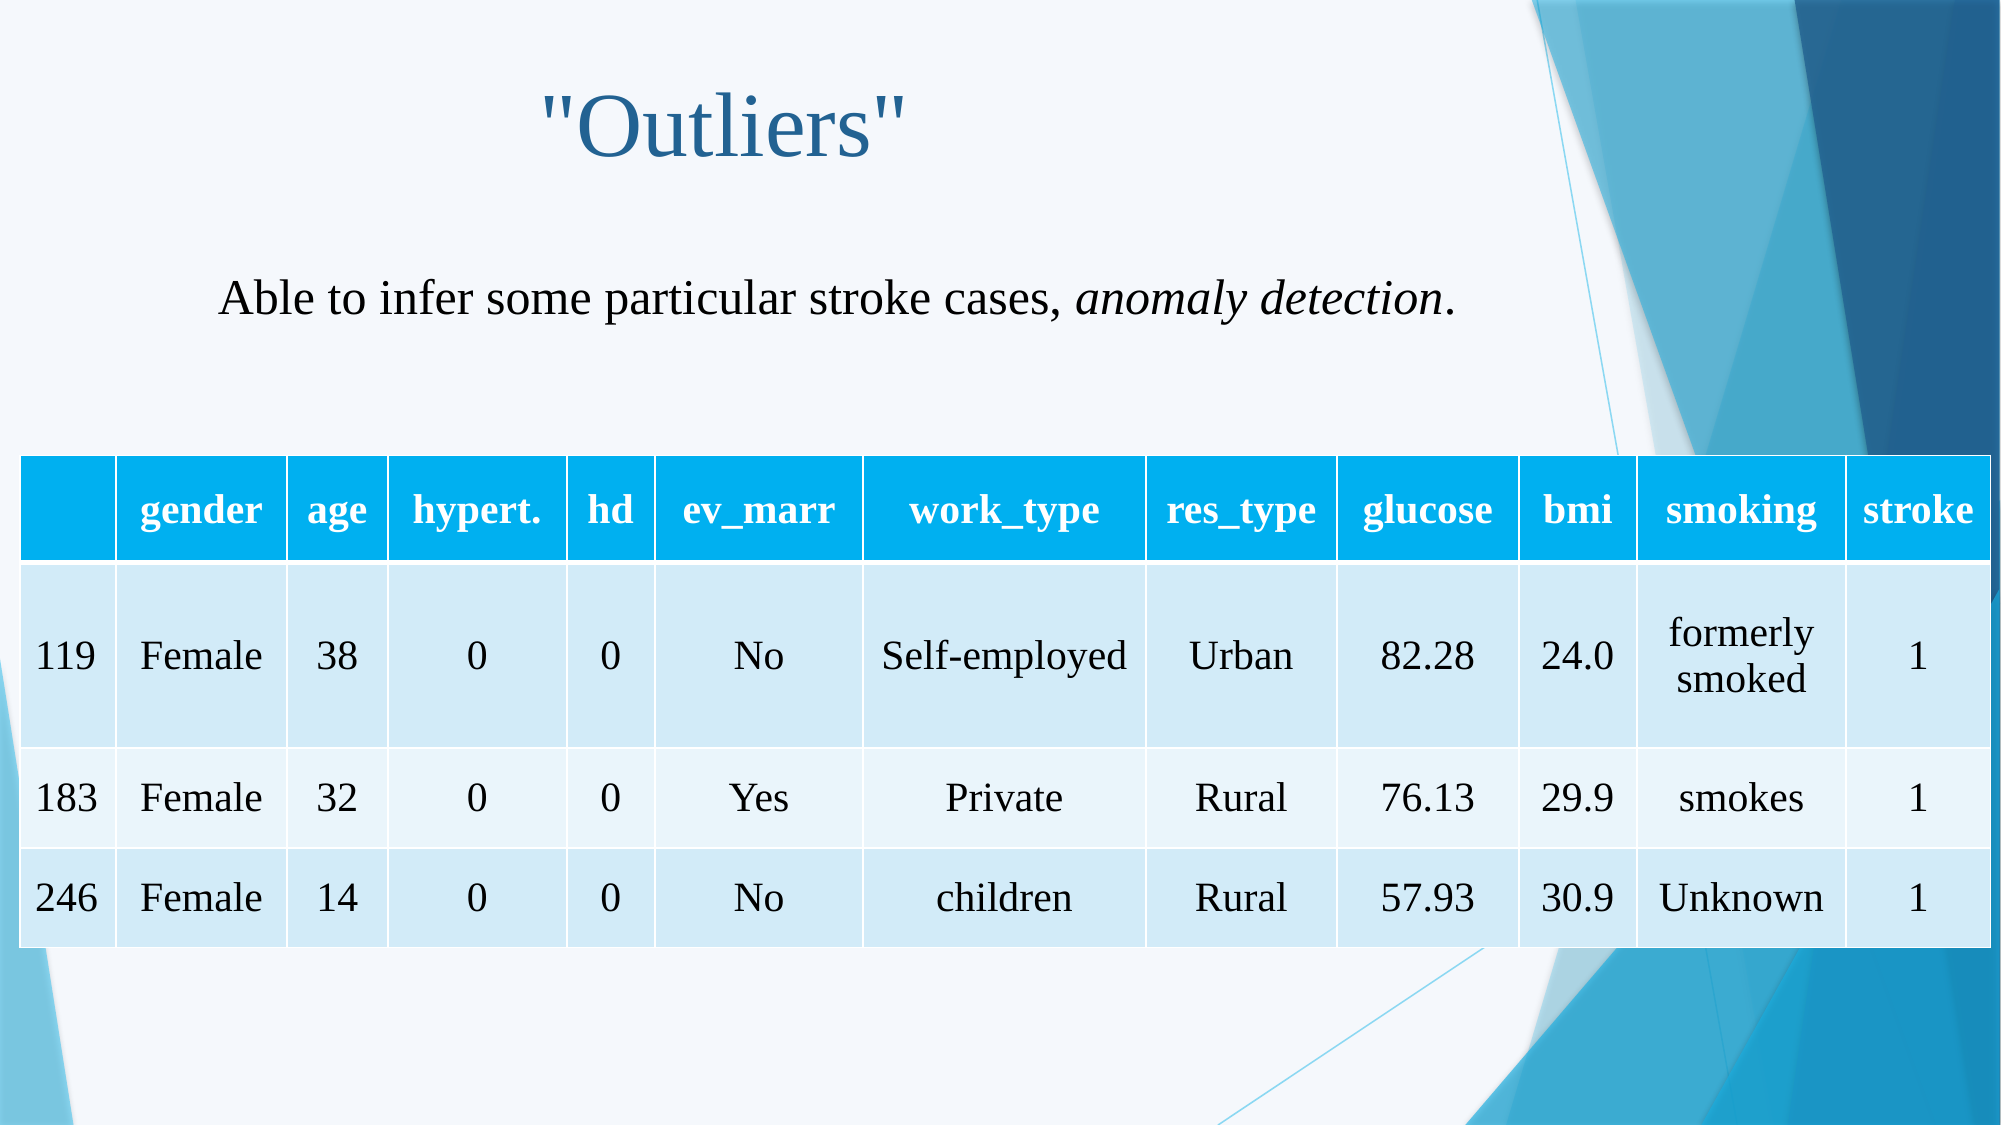

"Outliers"

Able to infer some particular stroke cases, anomaly detection.
|  | gender | age | hypert. | hd | ev\_marr | work\_type | res\_type | glucose | bmi | smoking | stroke |
| --- | --- | --- | --- | --- | --- | --- | --- | --- | --- | --- | --- |
| 119 | Female | 38 | 0 | 0 | No | Self-employed | Urban | 82.28 | 24.0 | formerly smoked | 1 |
| 183 | Female | 32 | 0 | 0 | Yes | Private | Rural | 76.13 | 29.9 | smokes | 1 |
| 246 | Female | 14 | 0 | 0 | No | children | Rural | 57.93 | 30.9 | Unknown | 1 |